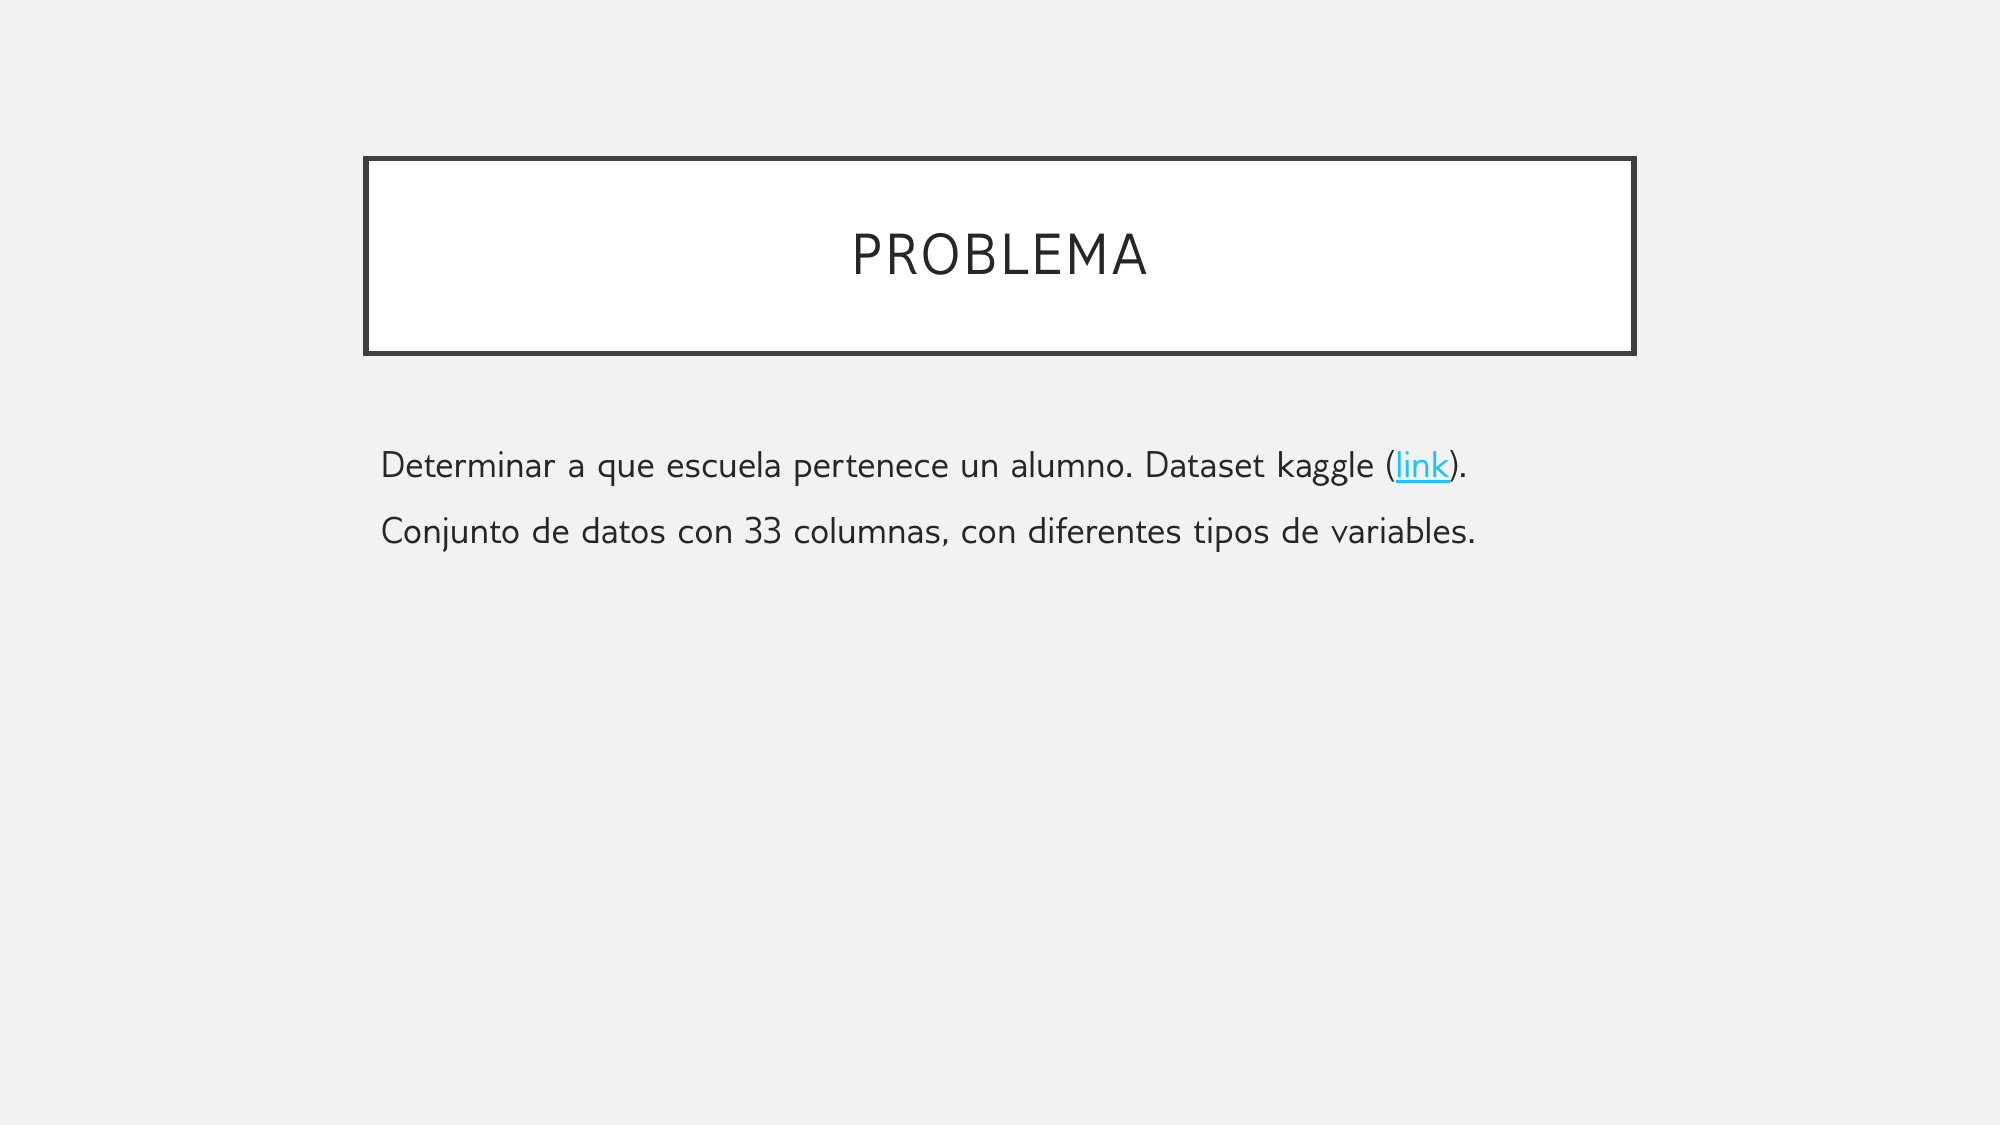

# Problema
Determinar a que escuela pertenece un alumno. Dataset kaggle (link).
Conjunto de datos con 33 columnas, con diferentes tipos de variables.